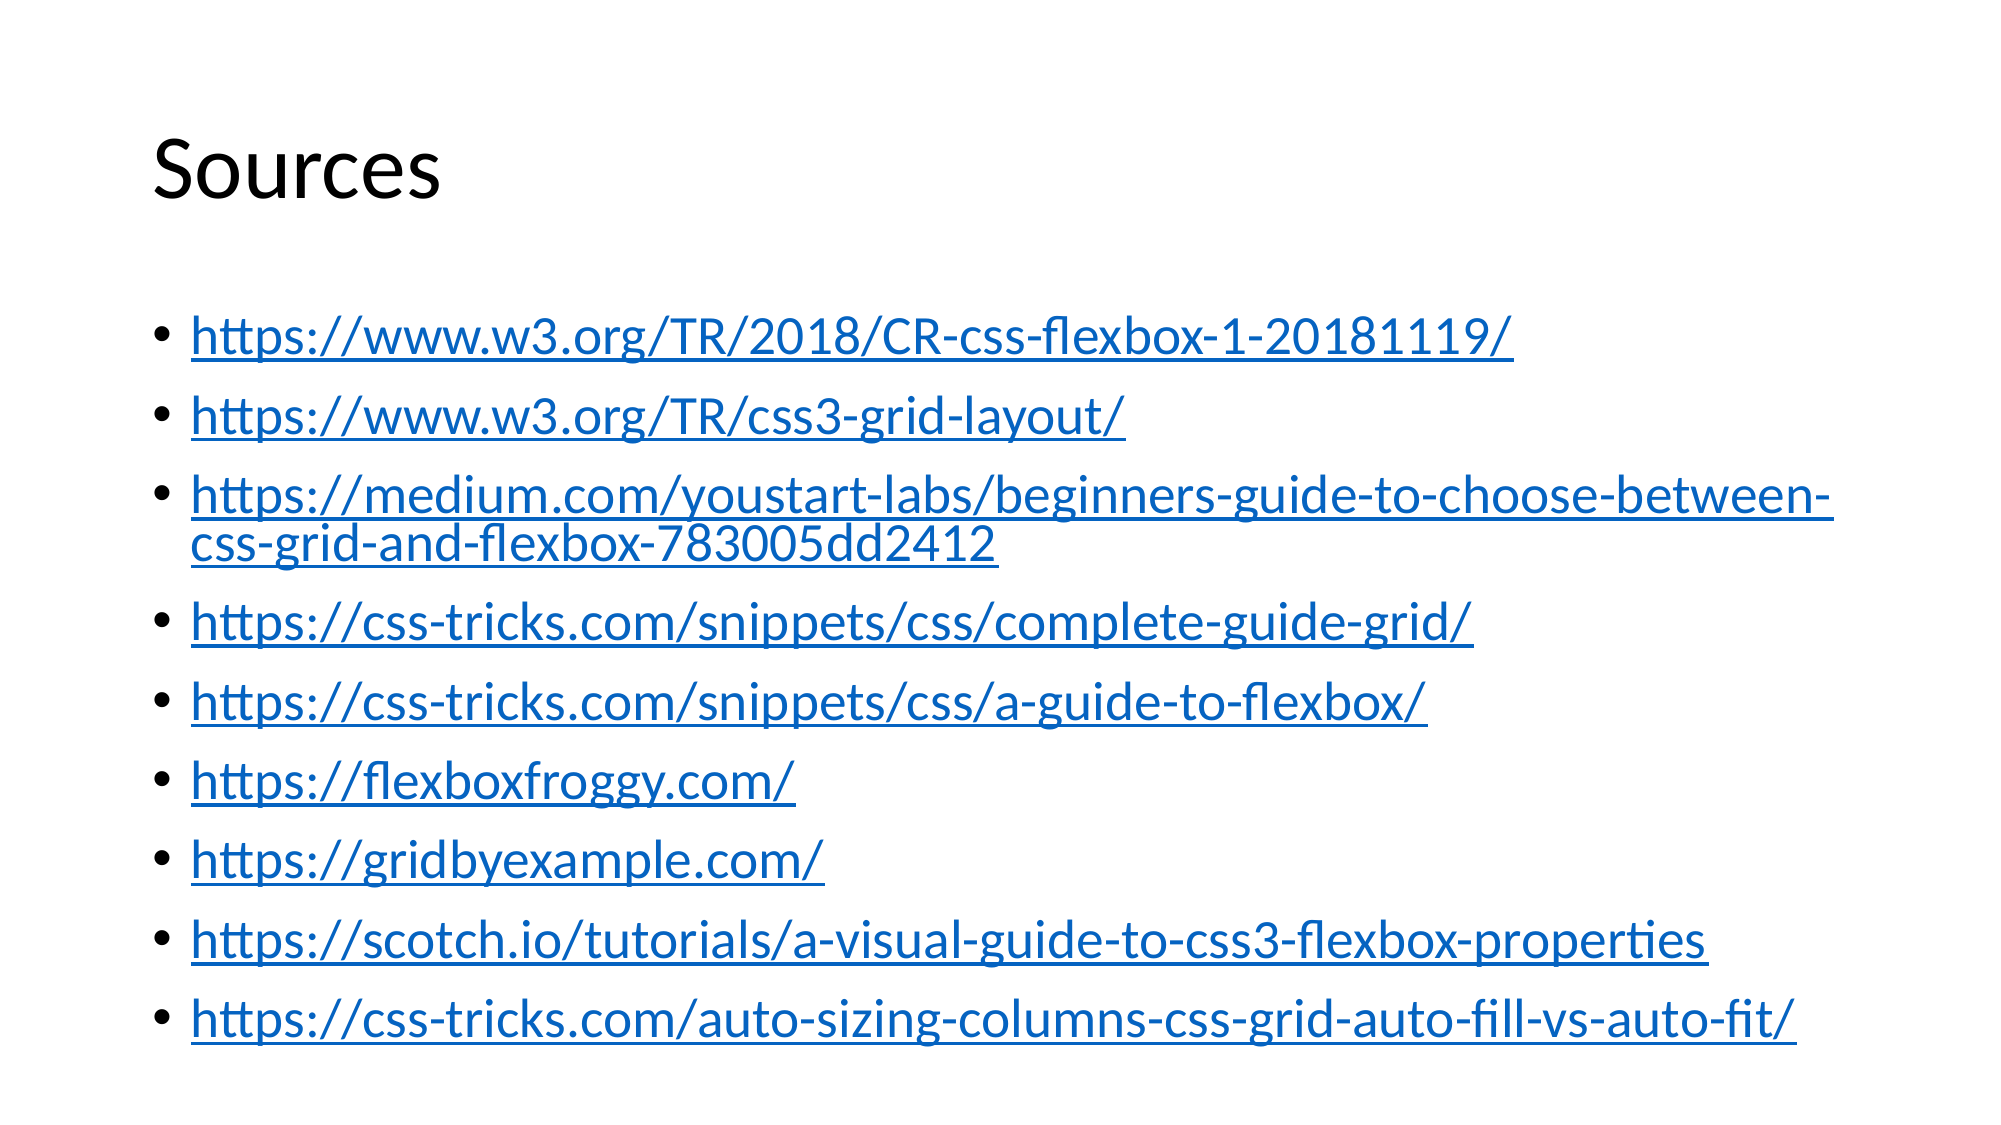

# Sources
https://www.w3.org/TR/2018/CR-css-flexbox-1-20181119/
https://www.w3.org/TR/css3-grid-layout/
https://medium.com/youstart-labs/beginners-guide-to-choose-between-css-grid-and-flexbox-783005dd2412
https://css-tricks.com/snippets/css/complete-guide-grid/
https://css-tricks.com/snippets/css/a-guide-to-flexbox/
https://flexboxfroggy.com/
https://gridbyexample.com/
https://scotch.io/tutorials/a-visual-guide-to-css3-flexbox-properties
https://css-tricks.com/auto-sizing-columns-css-grid-auto-fill-vs-auto-fit/